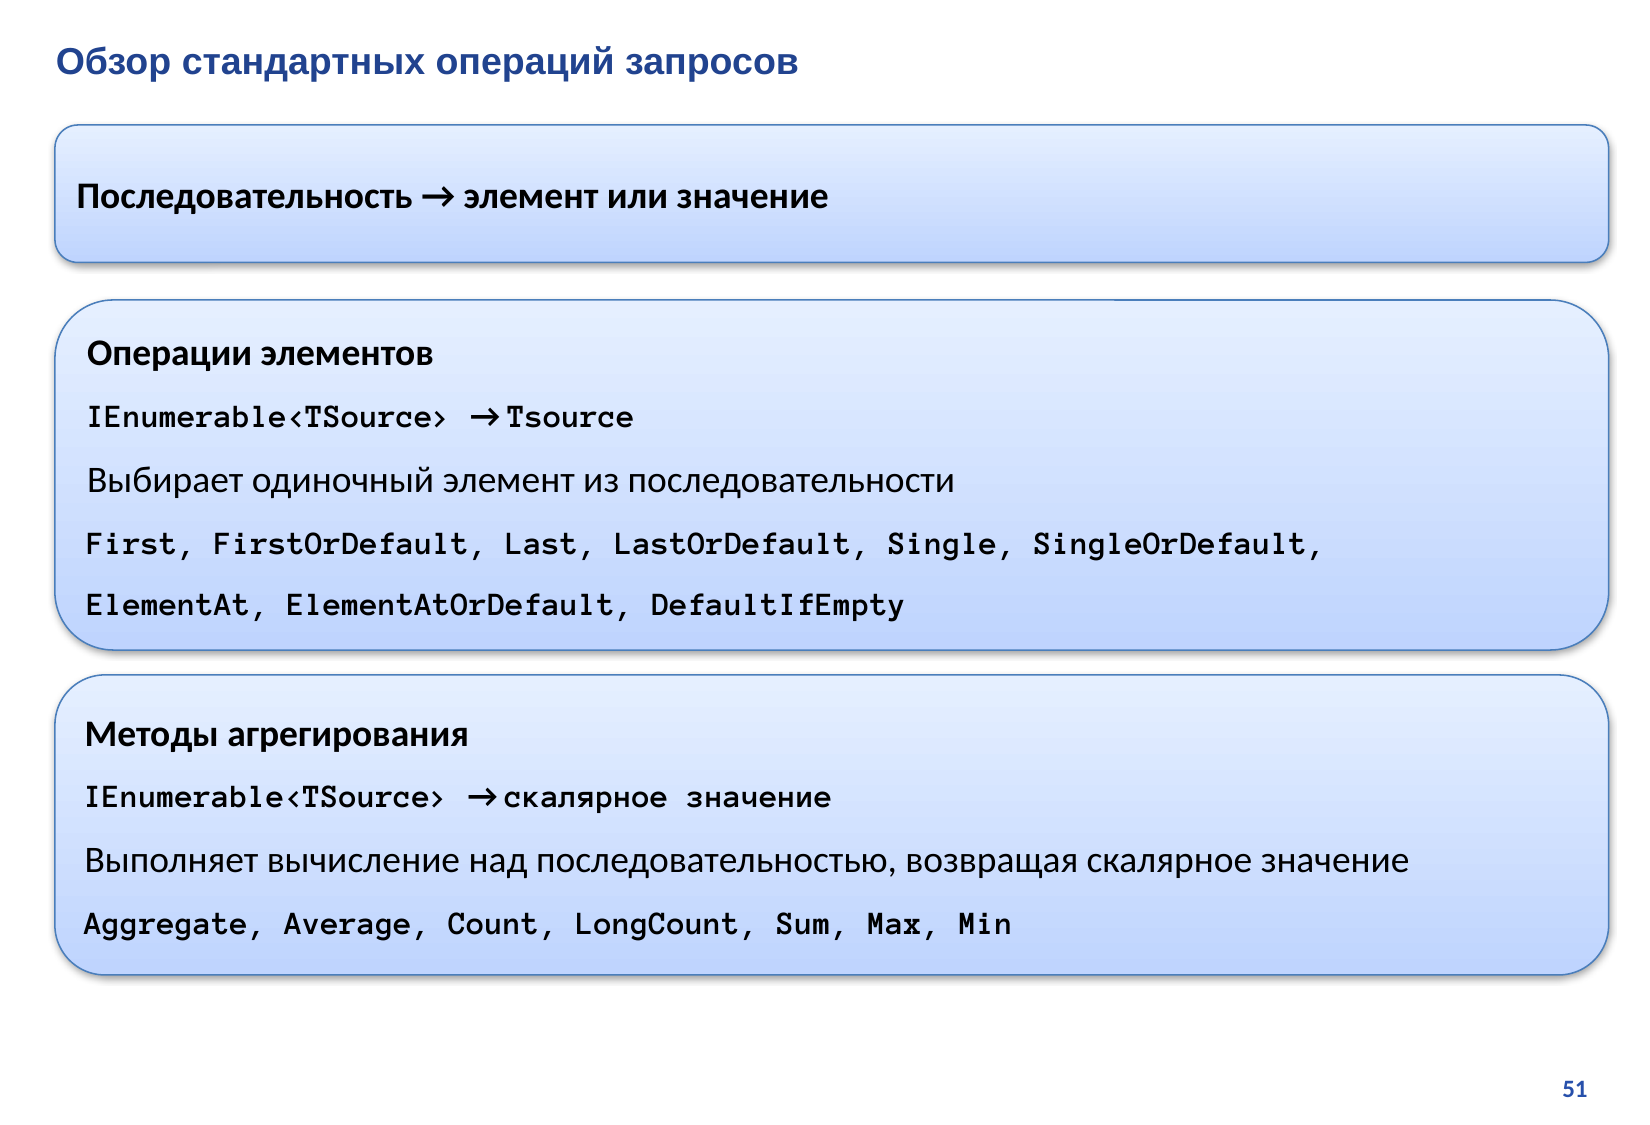

# Обзор стандартных операций запросов
Последовательность → элемент или значение
Операции элементов
IEnumerable<TSource> → Tsource
Выбирает одиночный элемент из последовательности
First, FirstOrDefault, Last, LastOrDefault, Single, SingleOrDefault,
ElementAt, ElementAtOrDefault, DefaultIfEmpty
Методы агрегирования
IEnumerable<TSource> → скалярное значение
Выполняет вычисление над последовательностью, возвращая скалярное значение
Aggregate, Average, Count, LongCount, Sum, Max, Min